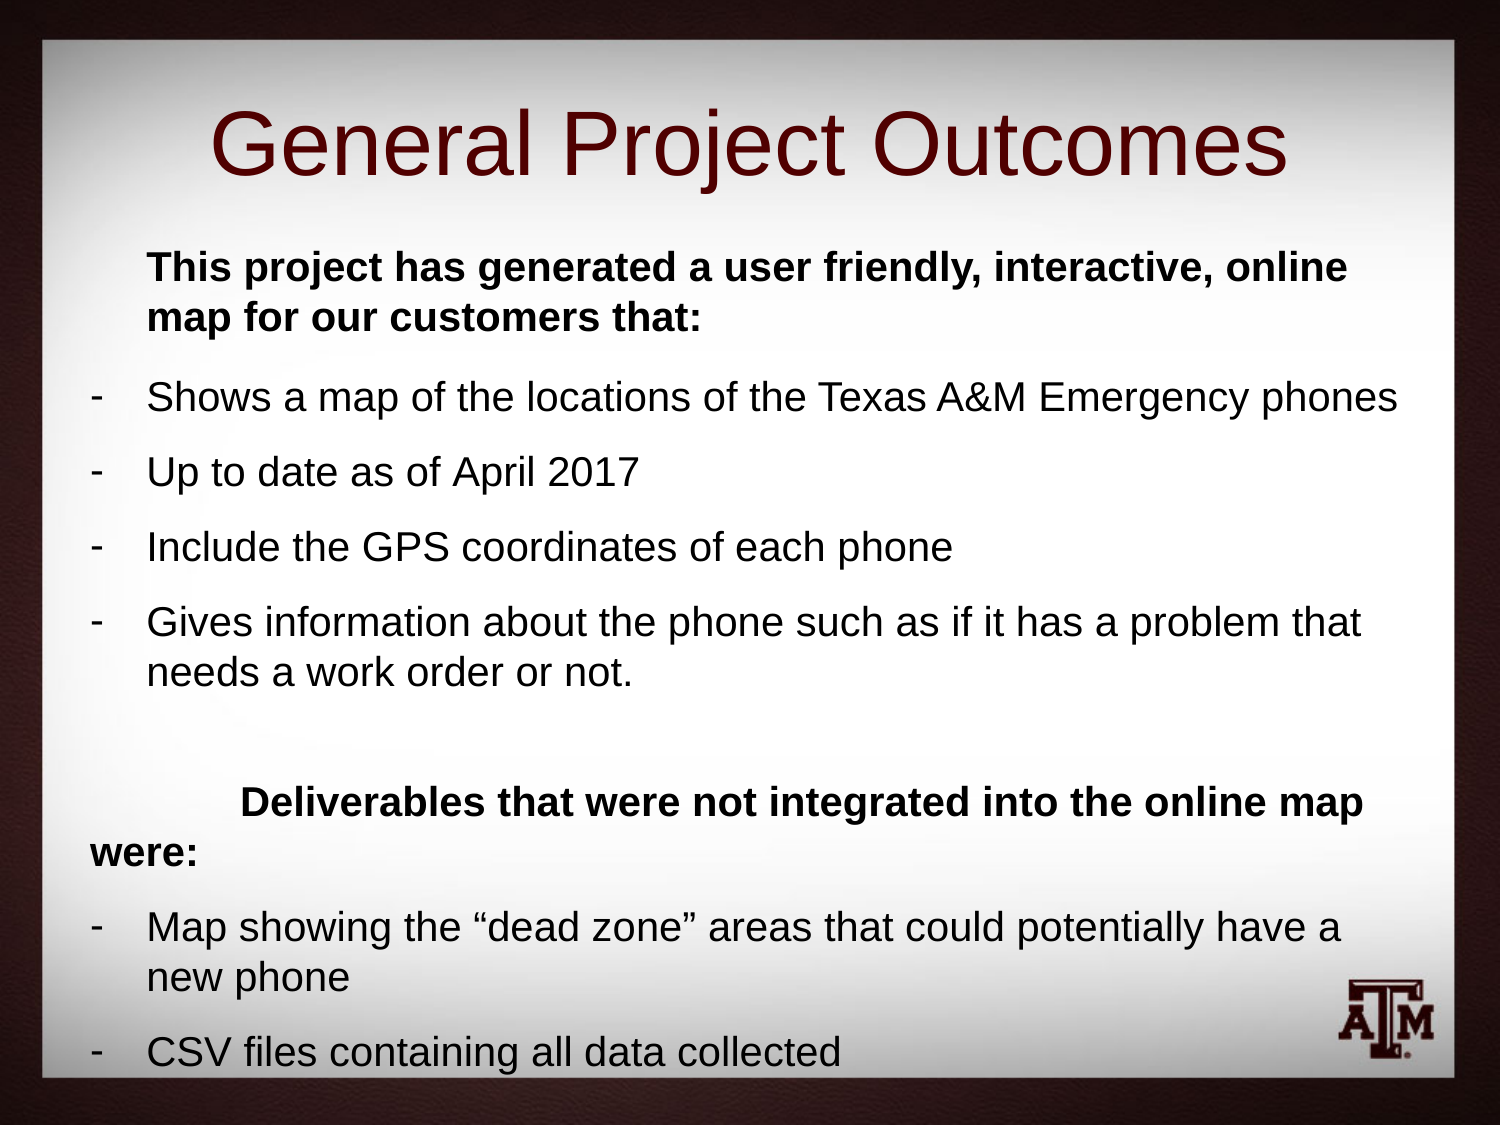

# General Project Outcomes
	This project has generated a user friendly, interactive, online map for our customers that:

Shows a map of the locations of the Texas A&M Emergency phones
Up to date as of April 2017
Include the GPS coordinates of each phone
Gives information about the phone such as if it has a problem that needs a work order or not.

	Deliverables that were not integrated into the online map were:
Map showing the “dead zone” areas that could potentially have a new phone
CSV files containing all data collected